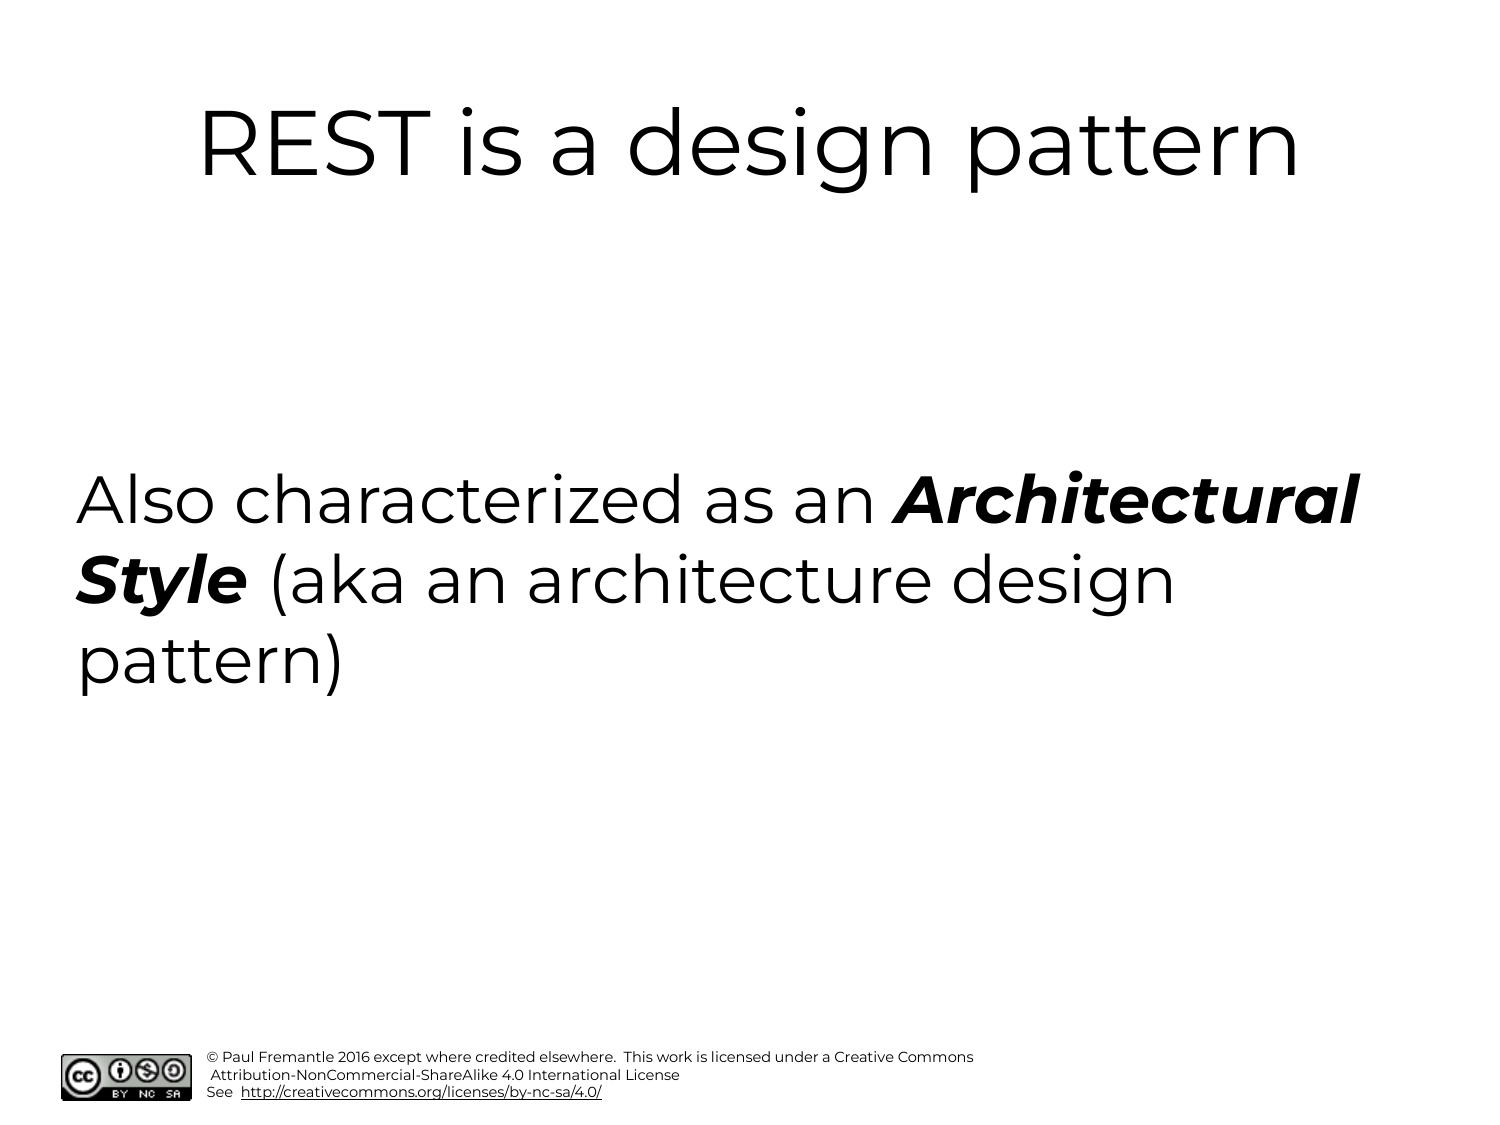

# REST is a design pattern

Also characterized as an Architectural Style (aka an architecture design pattern)